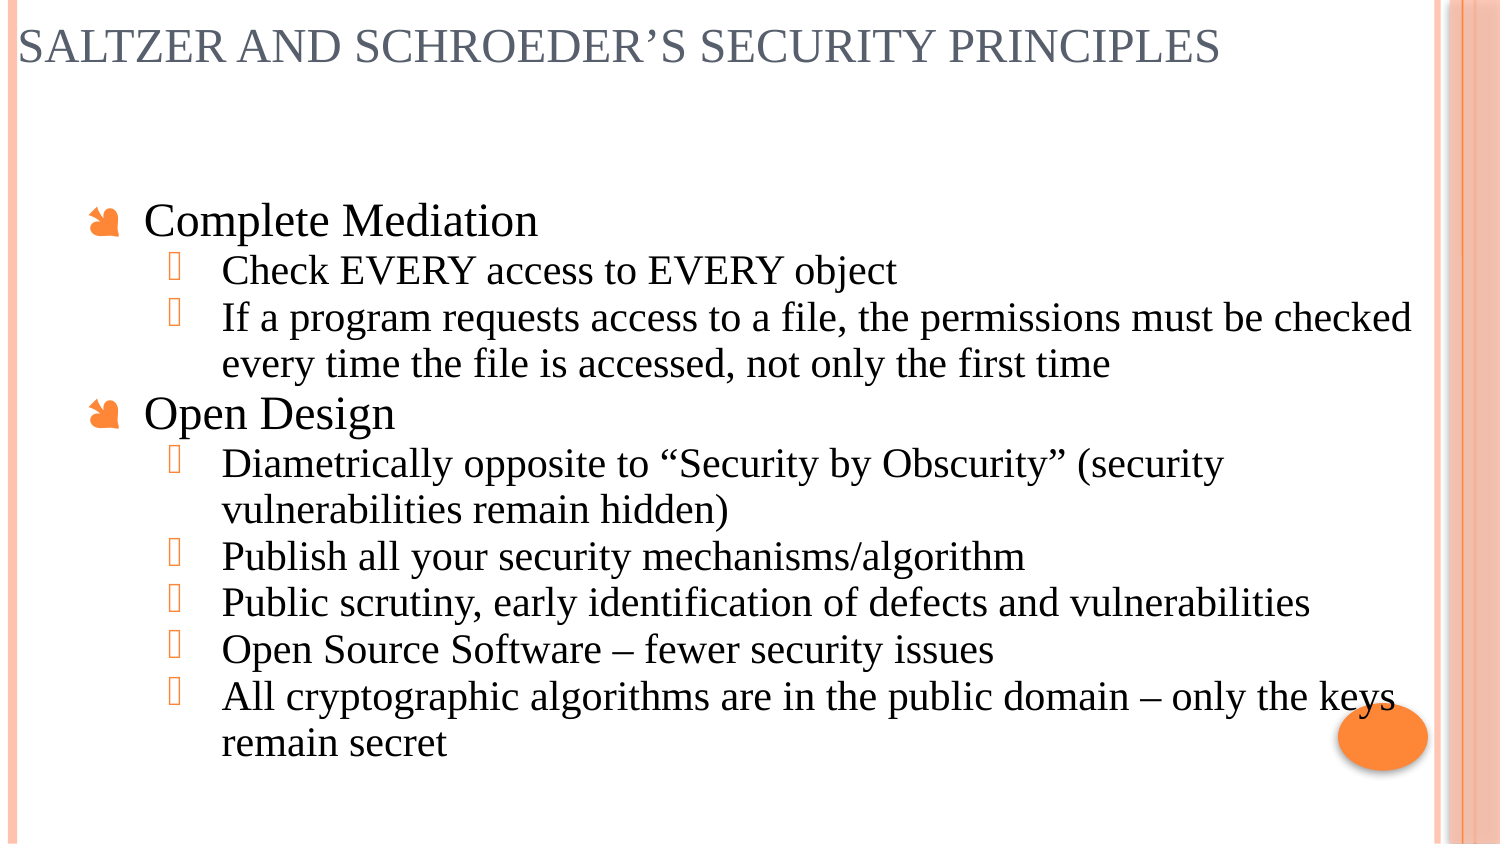

# Saltzer and Schroeder’s Security Principles
Complete Mediation
Check EVERY access to EVERY object
If a program requests access to a file, the permissions must be checked every time the file is accessed, not only the first time
Open Design
Diametrically opposite to “Security by Obscurity” (security vulnerabilities remain hidden)
Publish all your security mechanisms/algorithm
Public scrutiny, early identification of defects and vulnerabilities
Open Source Software – fewer security issues
All cryptographic algorithms are in the public domain – only the keys remain secret